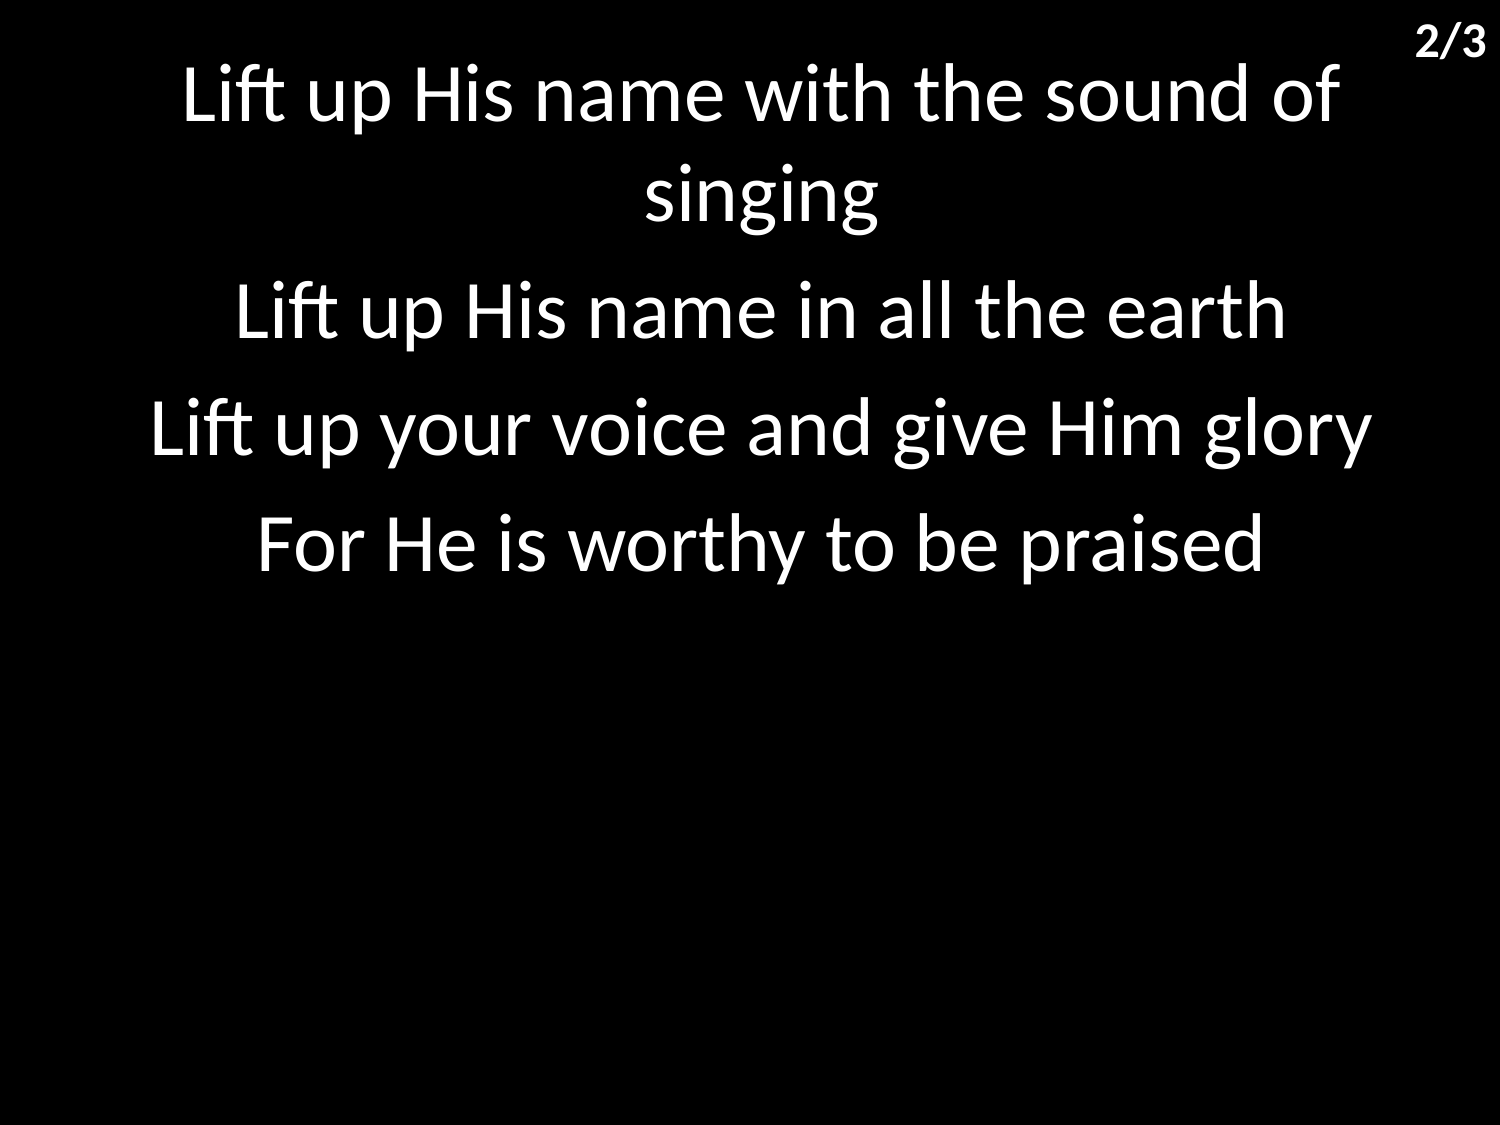

2/3
Lift up His name with the sound of singing
Lift up His name in all the earth
Lift up your voice and give Him glory
For He is worthy to be praised